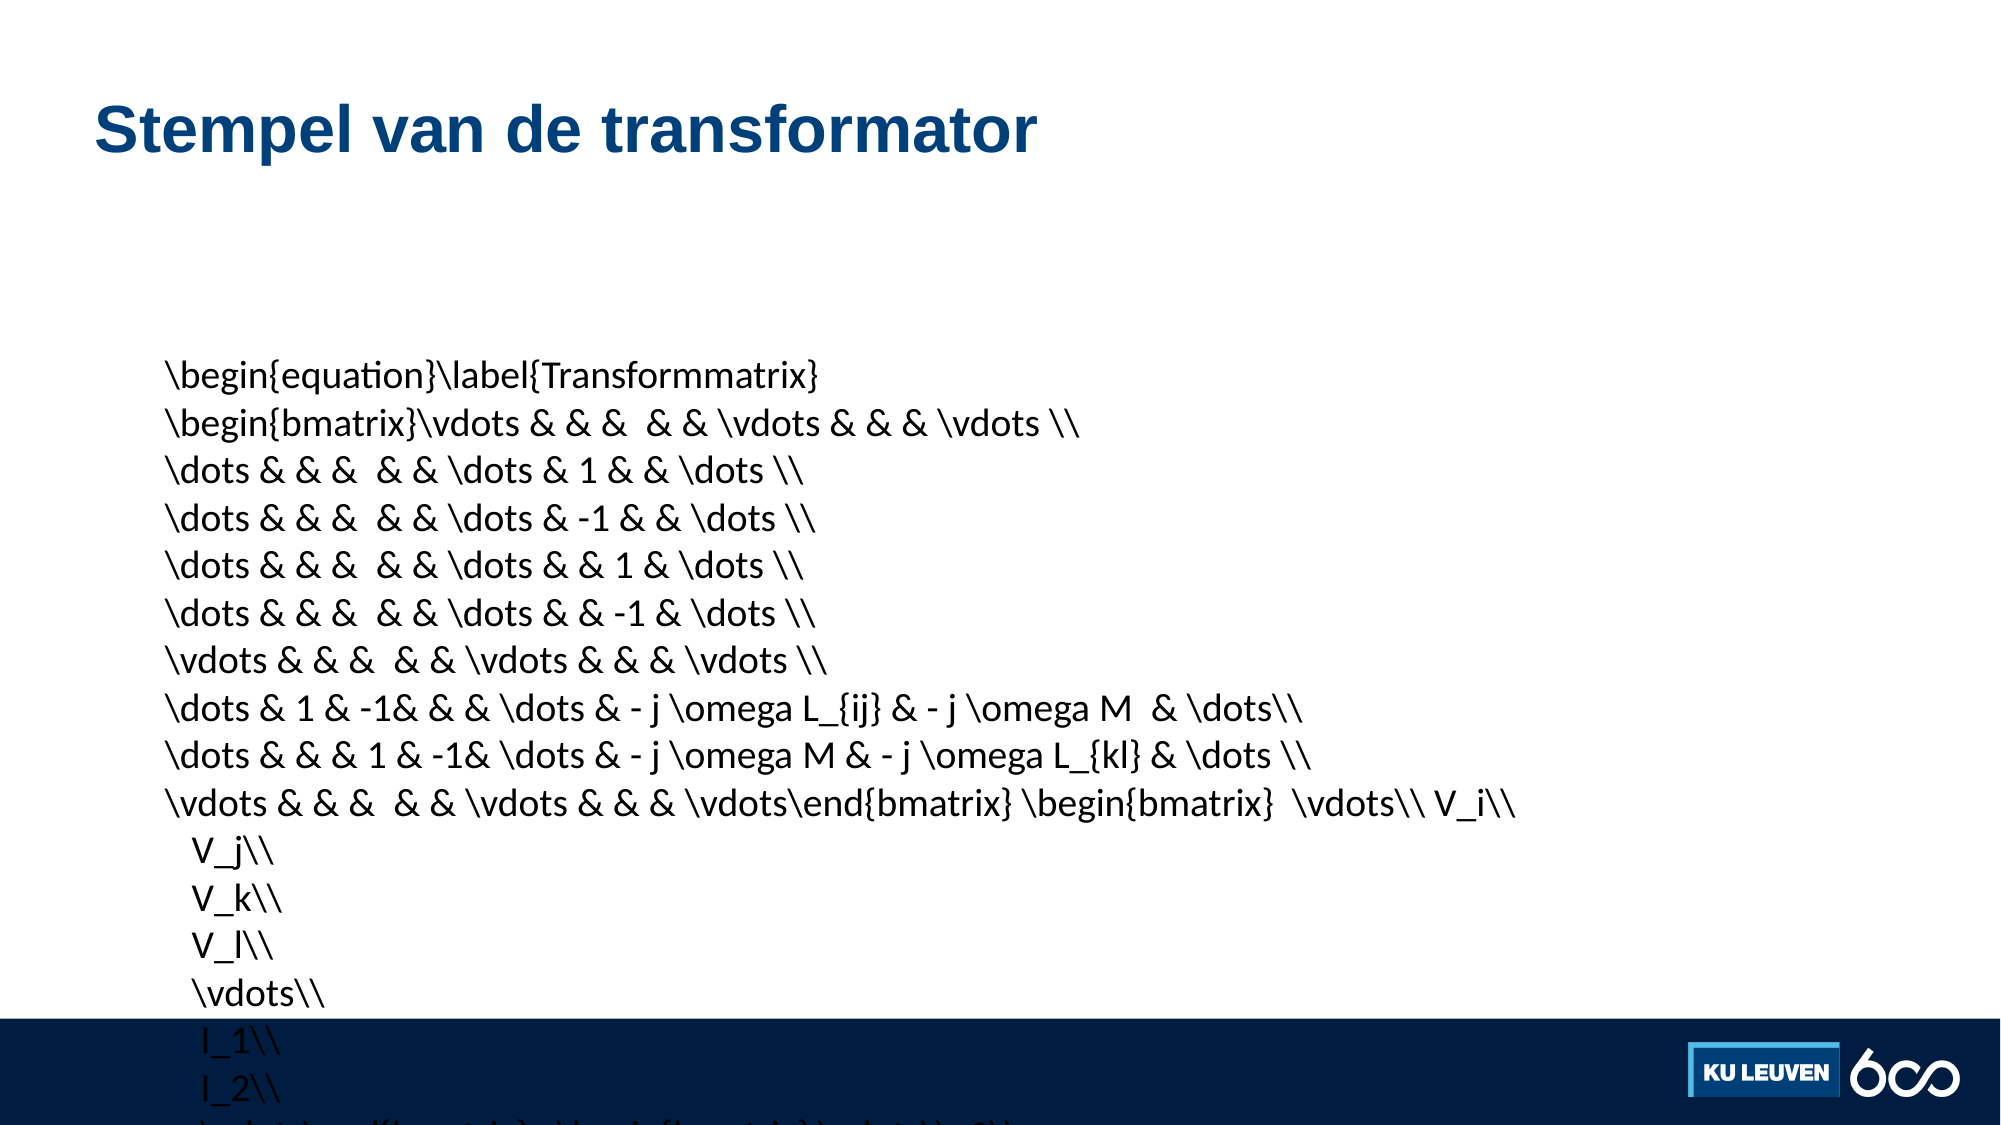

# Stempel van de transformator
\begin{equation}\label{Transformmatrix}
\begin{bmatrix}\vdots & & &  & & \vdots & & & \vdots \\
\dots & & &  & & \dots & 1 & & \dots \\
\dots & & &  & & \dots & -1 & & \dots \\
\dots & & &  & & \dots & & 1 & \dots \\
\dots & & &  & & \dots & & -1 & \dots \\
\vdots & & &  & & \vdots & & & \vdots \\
\dots & 1 & -1& & & \dots & - j \omega L_{ij} & - j \omega M  & \dots\\
\dots & & & 1 & -1& \dots & - j \omega M & - j \omega L_{kl} & \dots \\
\vdots & & &  & & \vdots & & & \vdots\end{bmatrix} \begin{bmatrix}  \vdots\\ V_i\\
   V_j\\
   V_k\\
   V_l\\
   \vdots\\
    I_1\\
    I_2\\
    \vdots\end{bmatrix} =\begin{bmatrix} \vdots\\  0\\
   0\\
   0\\
   0\\
   \vdots \\
   0\\
   0\\
 \vdots \end{bmatrix}
 \end{equation}